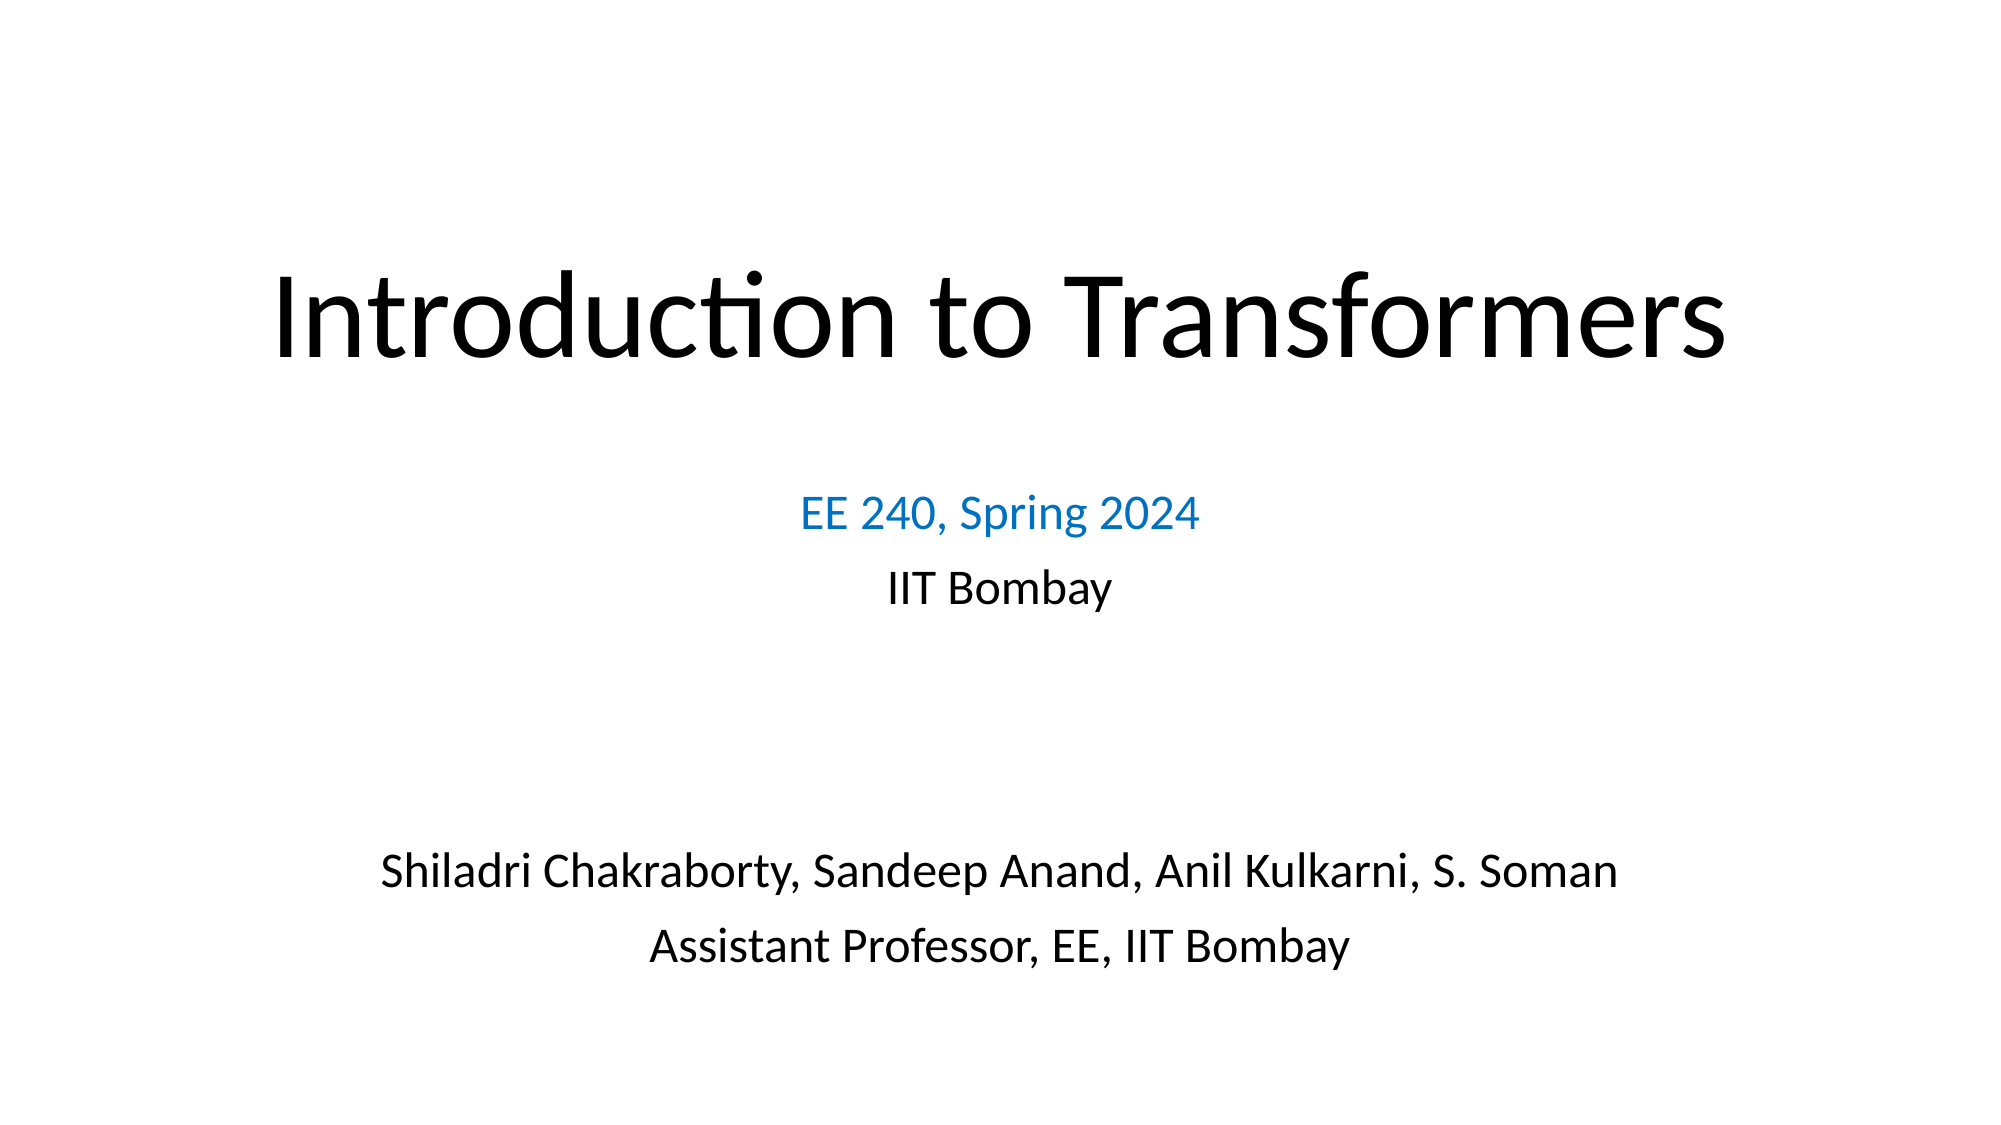

# Introduction to Transformers
EE 240, Spring 2024
IIT Bombay

Shiladri Chakraborty, Sandeep Anand, Anil Kulkarni, S. Soman
Assistant Professor, EE, IIT Bombay